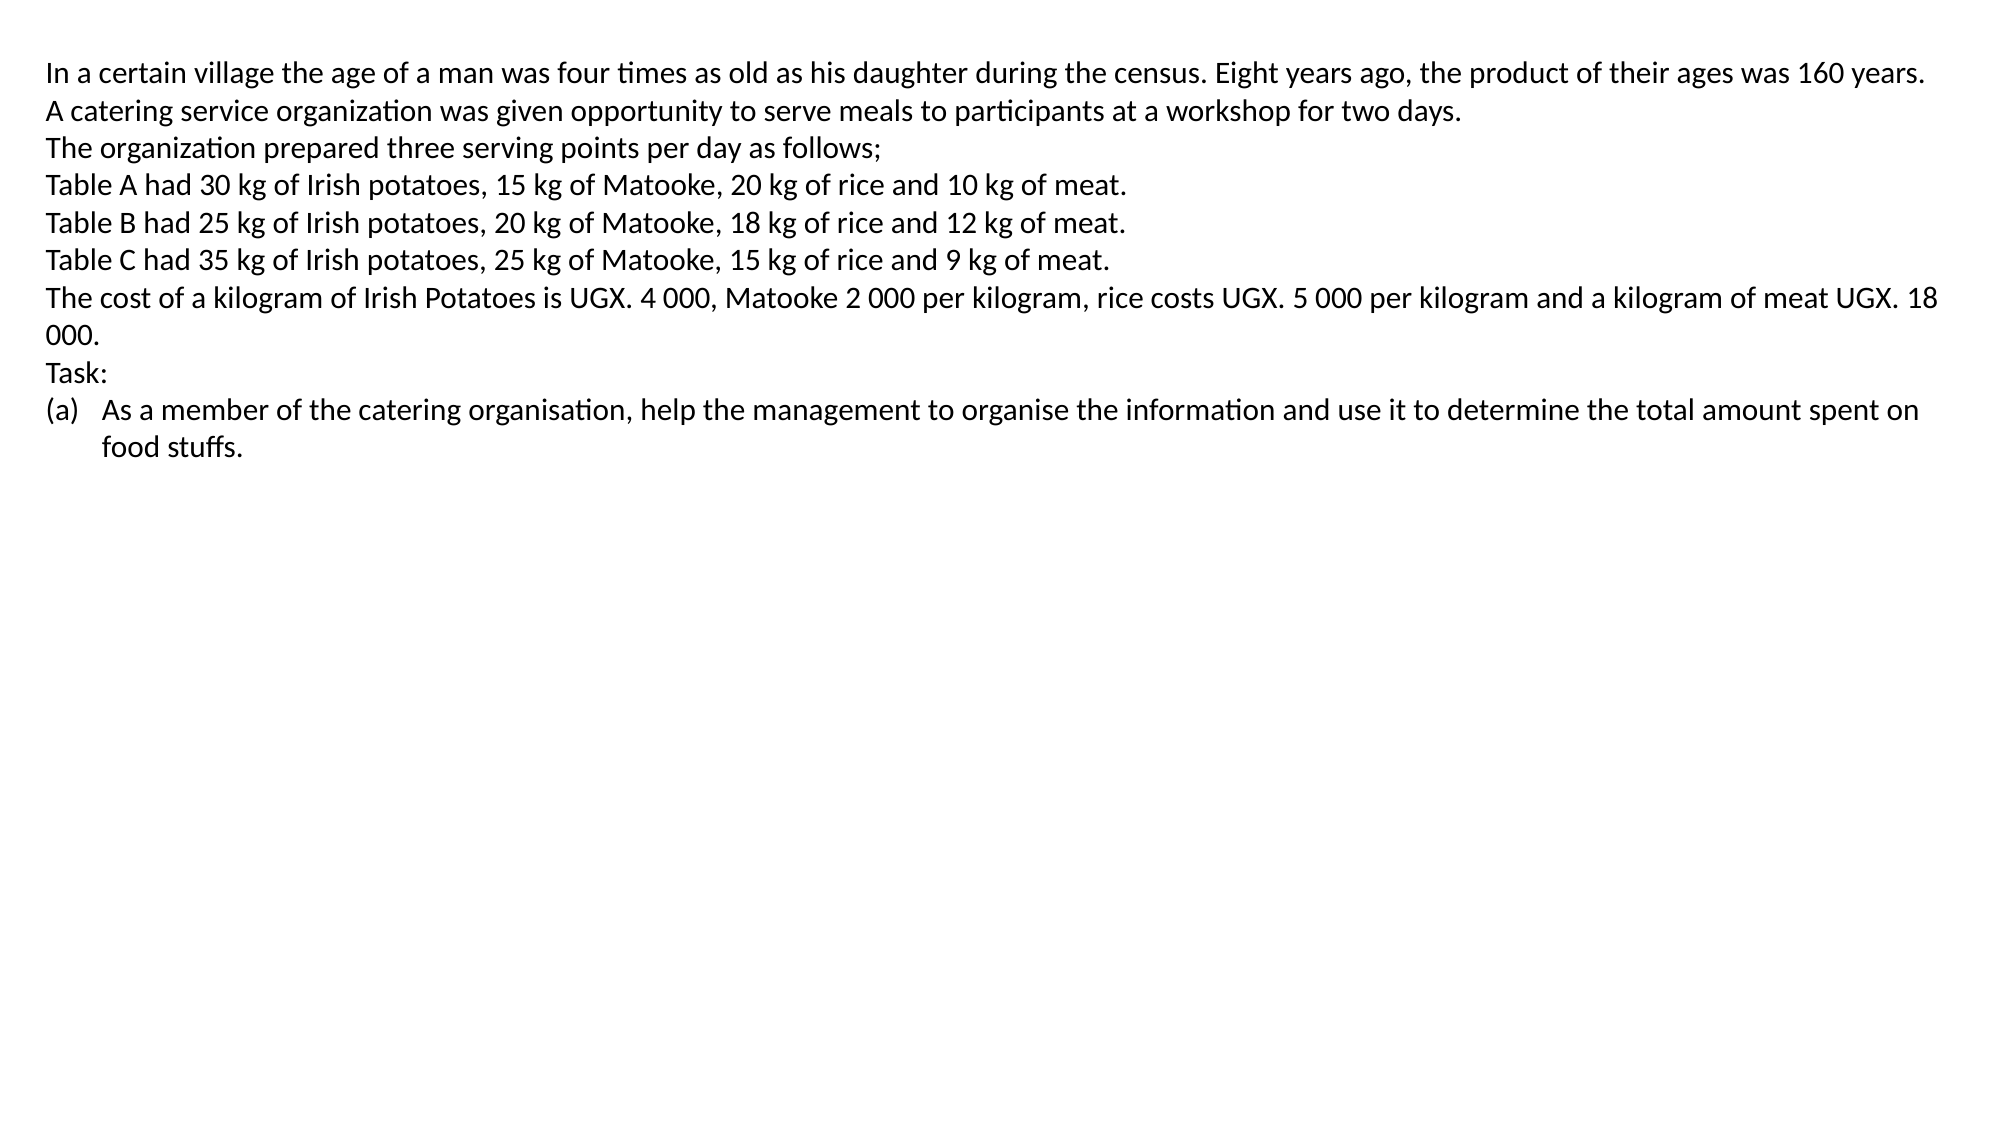

In a certain village the age of a man was four times as old as his daughter during the census. Eight years ago, the product of their ages was 160 years.
A catering service organization was given opportunity to serve meals to participants at a workshop for two days.
The organization prepared three serving points per day as follows;
Table A had 30 kg of Irish potatoes, 15 kg of Matooke, 20 kg of rice and 10 kg of meat.
Table B had 25 kg of Irish potatoes, 20 kg of Matooke, 18 kg of rice and 12 kg of meat.
Table C had 35 kg of Irish potatoes, 25 kg of Matooke, 15 kg of rice and 9 kg of meat.
The cost of a kilogram of Irish Potatoes is UGX. 4 000, Matooke 2 000 per kilogram, rice costs UGX. 5 000 per kilogram and a kilogram of meat UGX. 18 000.
Task:
As a member of the catering organisation, help the management to organise the information and use it to determine the total amount spent on food stuffs.